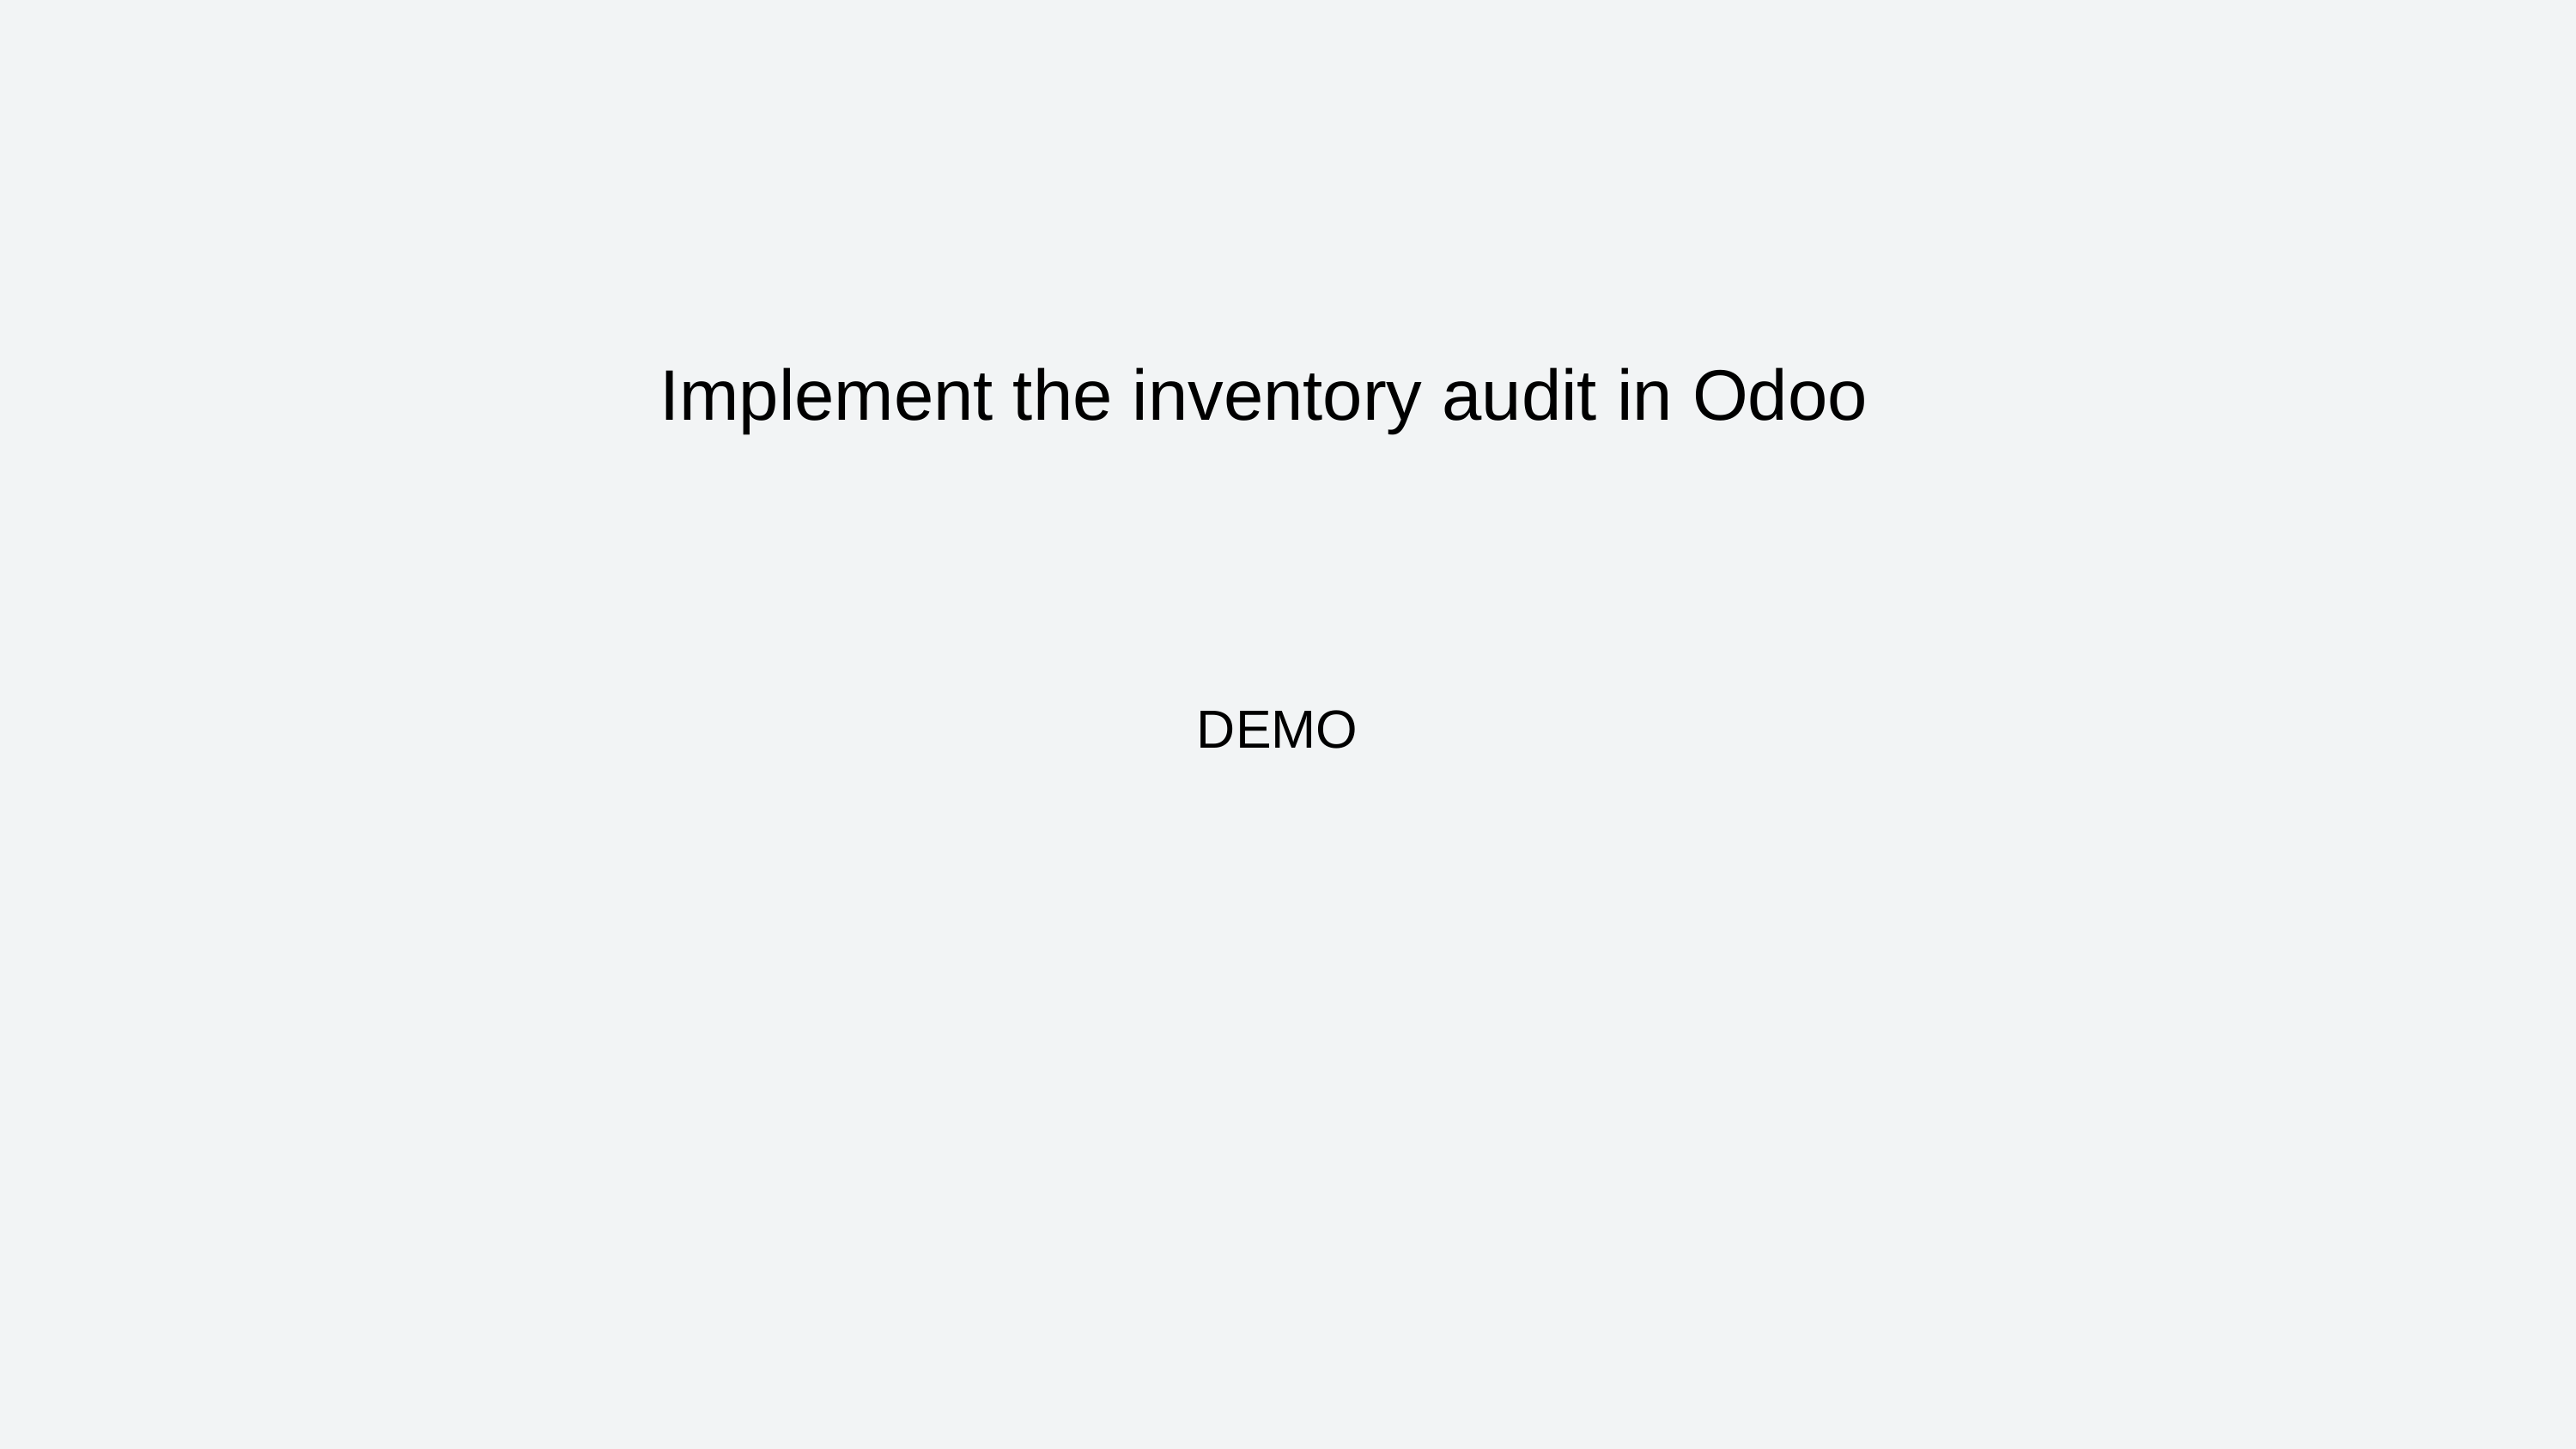

Implement the inventory audit in Odoo
DEMO